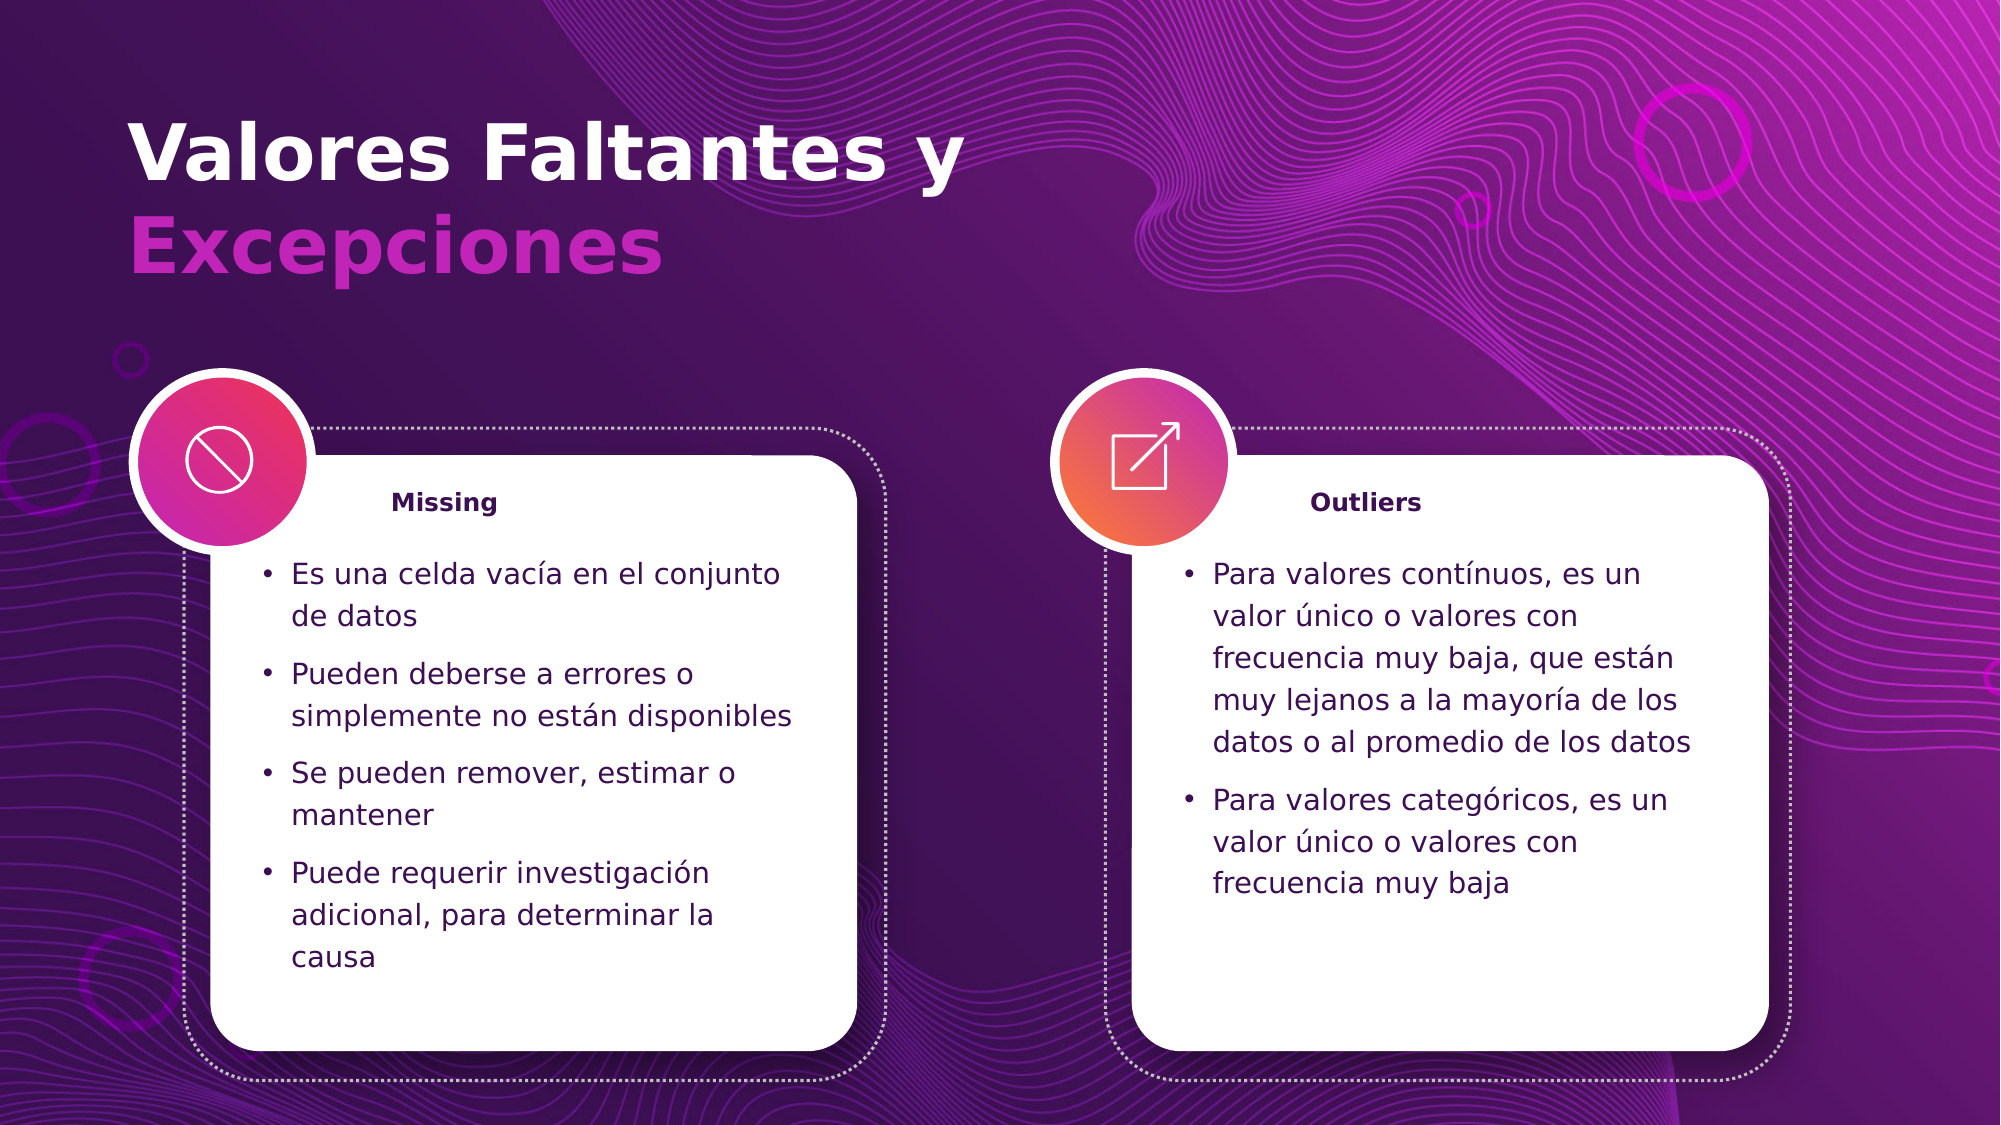

Valores Faltantes y
Excepciones

Missing
Outliers
Es una celda vacía en el conjunto de datos
Pueden deberse a errores o simplemente no están disponibles
Se pueden remover, estimar o mantener
Puede requerir investigación adicional, para determinar la causa
Para valores contínuos, es un valor único o valores con frecuencia muy baja, que están muy lejanos a la mayoría de los datos o al promedio de los datos
Para valores categóricos, es un valor único o valores con frecuencia muy baja